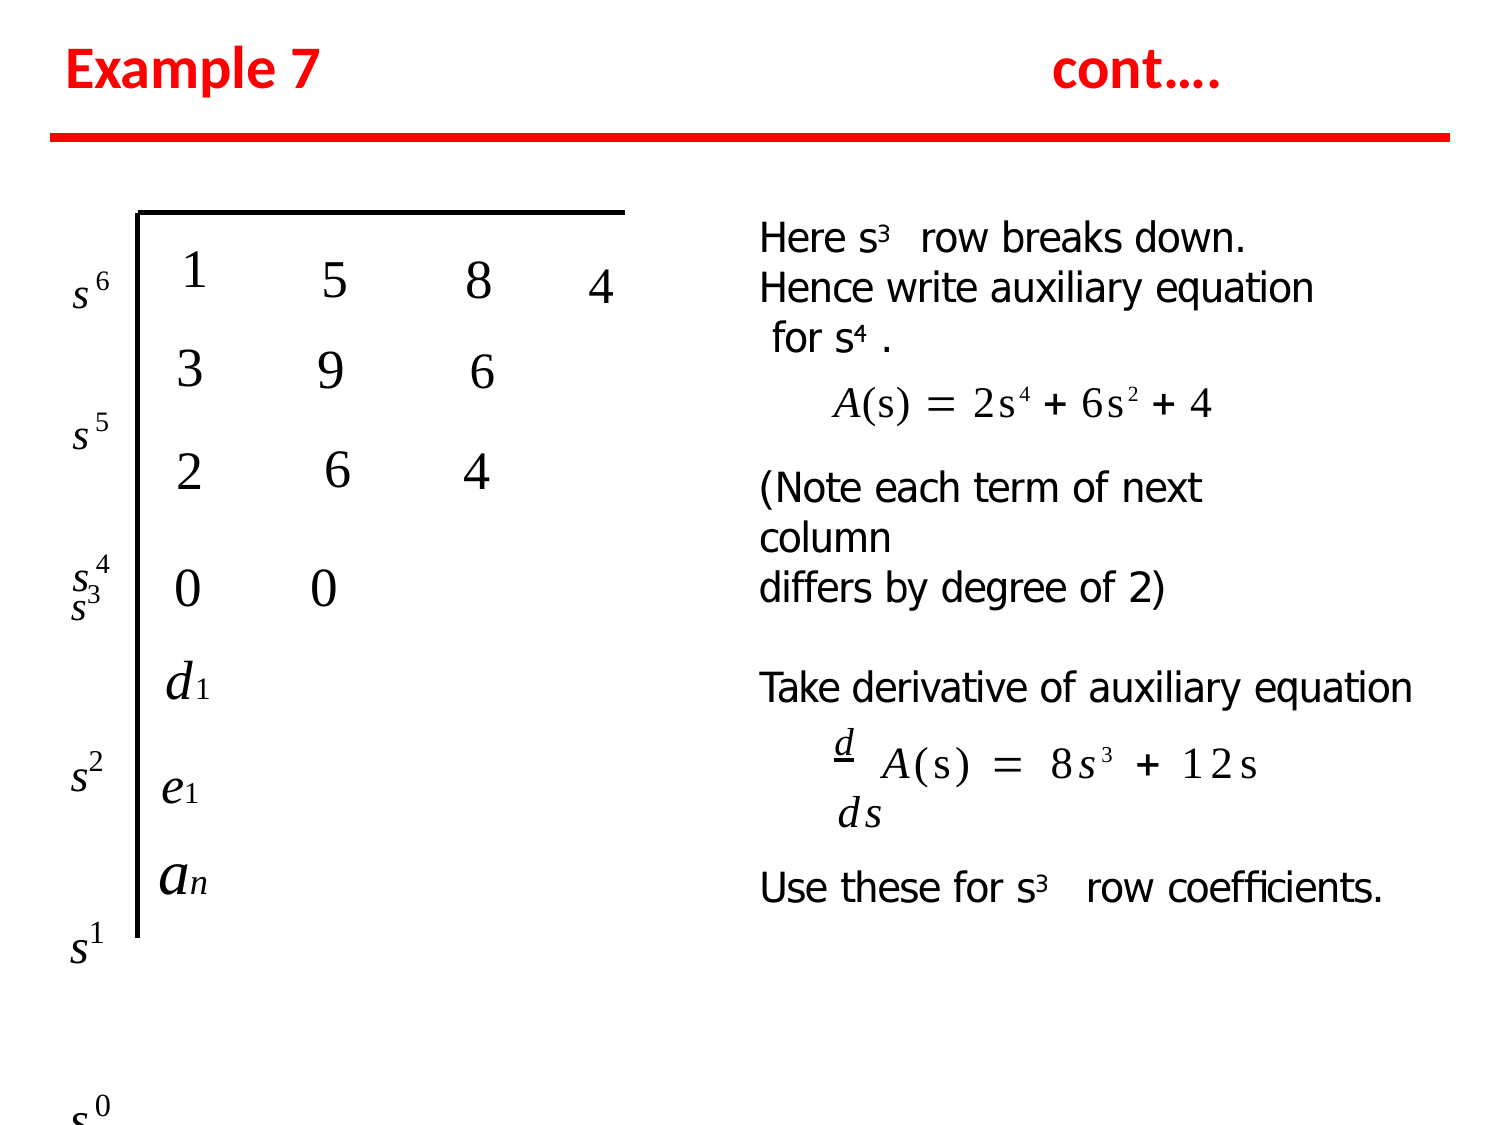

# Example 7
cont….

1
3
2
Here s3	row breaks down.  Hence write auxiliary equation  for s4 .
A(s) = 2s4 + 6s2 + 4
(Note each term of next column
differs by degree of 2)
8
6
4

s6
s5
s4
5
9
6
4
0
d1
e1
an
s3
s2  s1  s0
0
Take derivative of auxiliary equation
d A(s) = 8s3 + 12s
ds
Use these for s3	row coefficients.